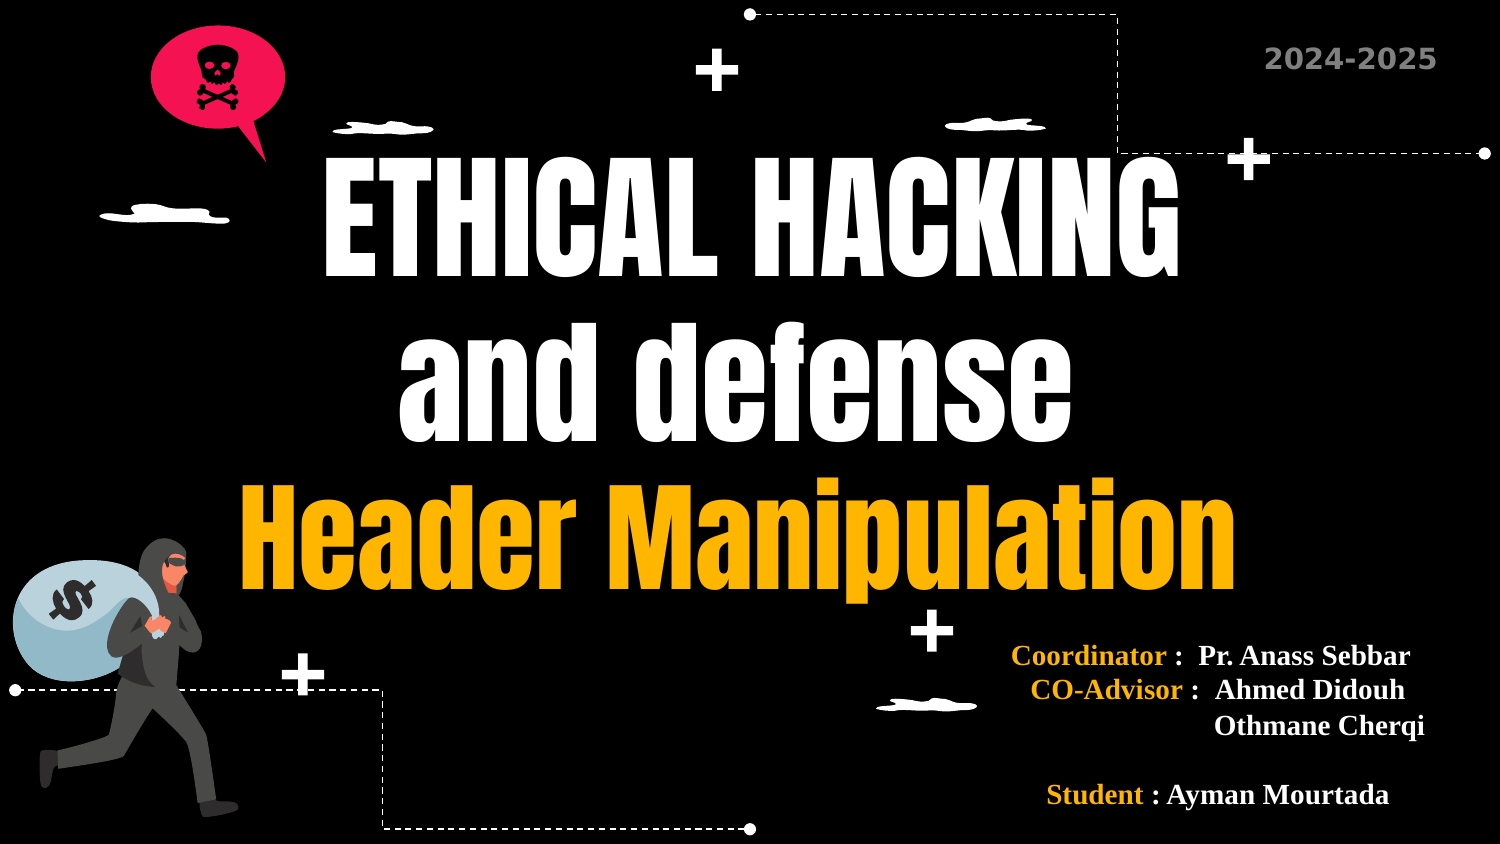

2024-2025

# ETHICAL HACKING and defense Header Manipulation

Coordinator :  Pr. Anass Sebbar
CO-Advisor :  Ahmed Didouh
                            Othmane Cherqi

Student : Ayman Mourtada